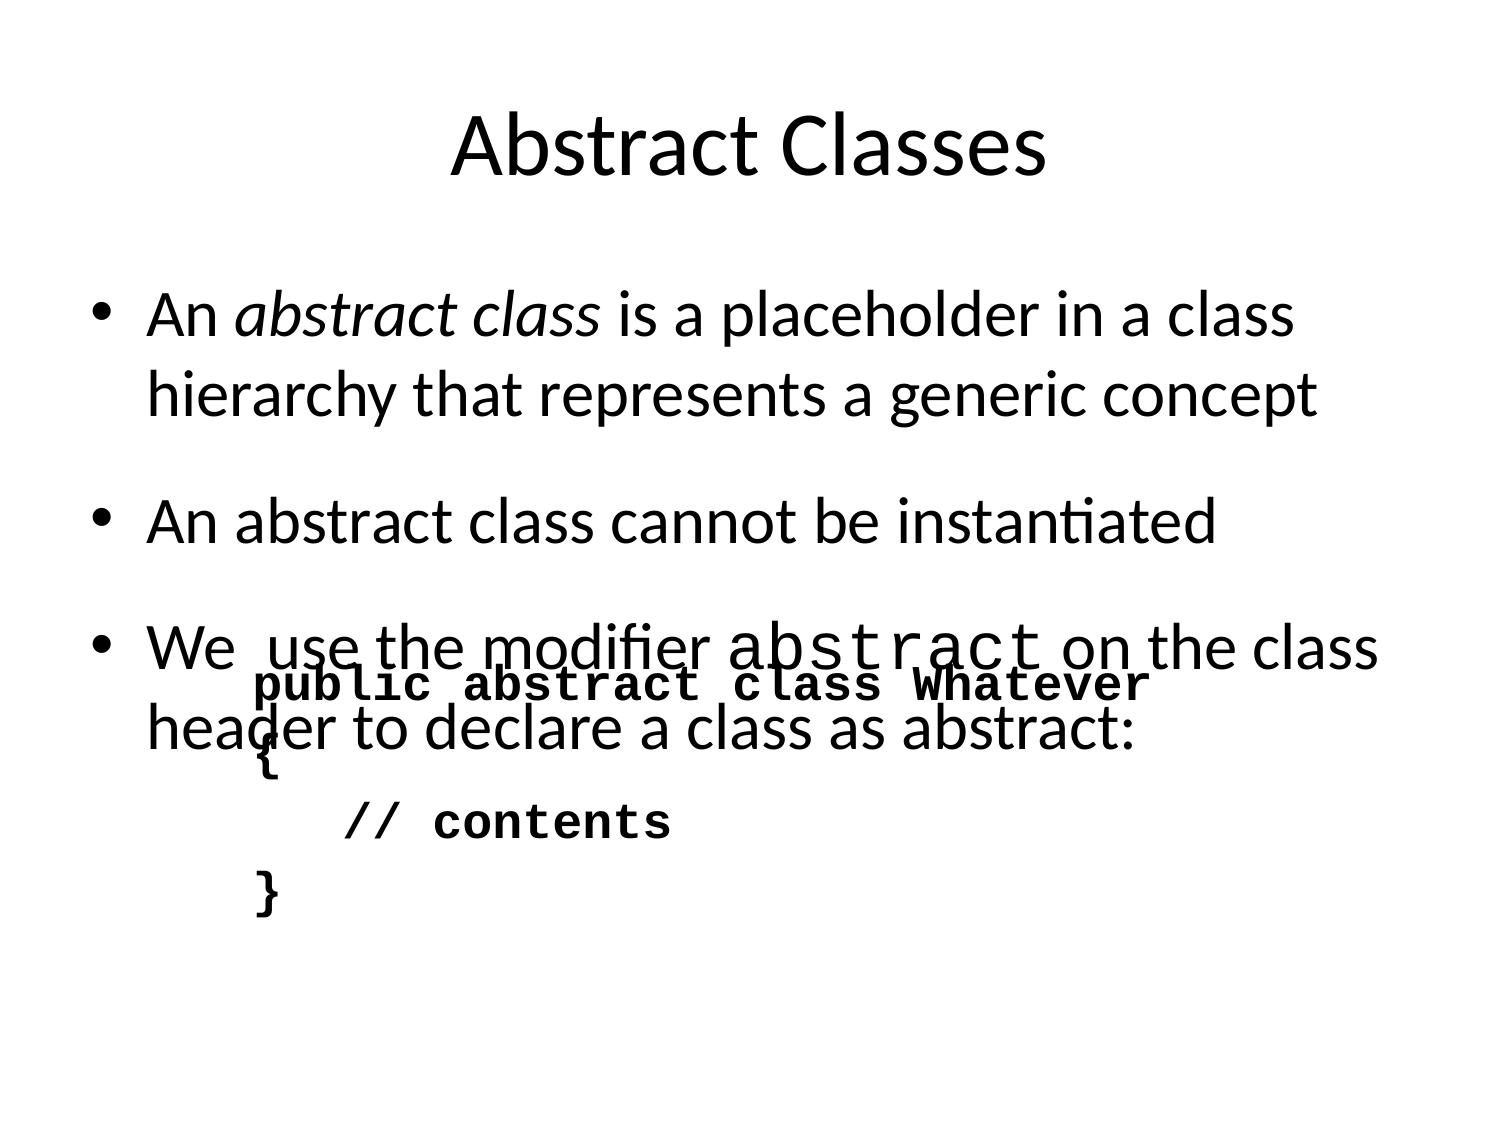

# Abstract Classes
An abstract class is a placeholder in a class hierarchy that represents a generic concept
An abstract class cannot be instantiated
We  use the modifier abstract on the class header to declare a class as abstract:
public abstract class Whatever
{
   // contents
}